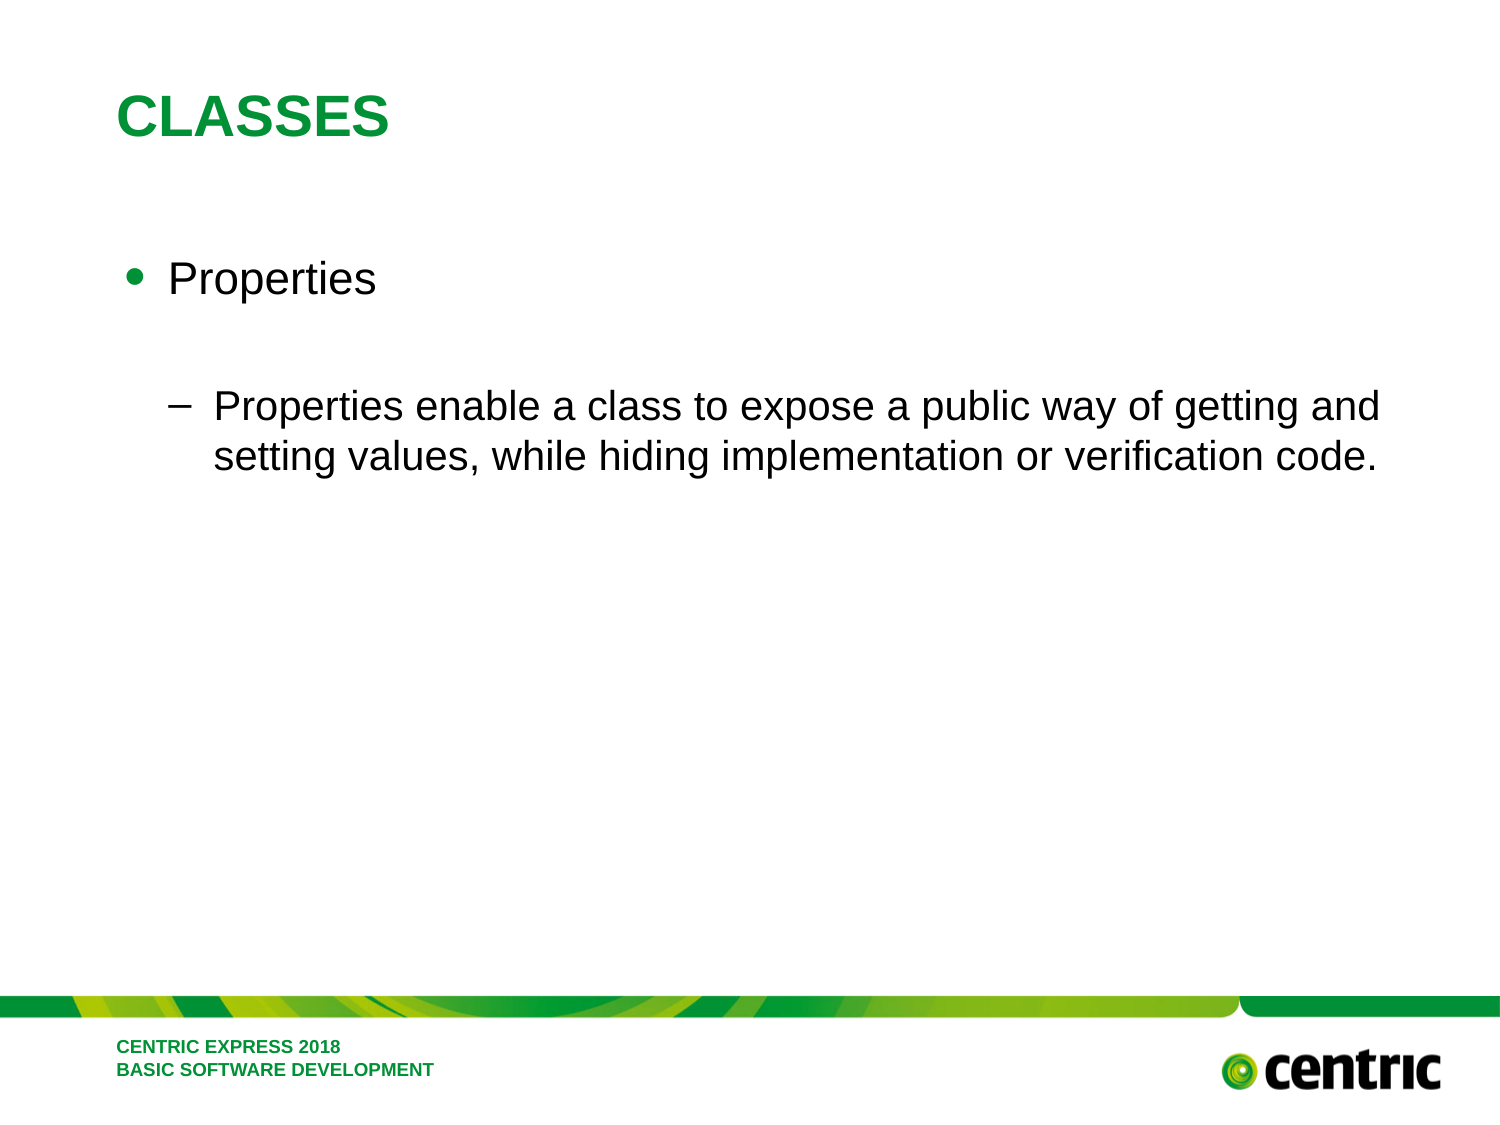

# Classes
Properties

Properties enable a class to expose a public way of getting and setting values, while hiding implementation or verification code.

CENTRIC EXPRESS 2018                               BASIC SOFTWARE DEVELOPMENT
February 26, 2018